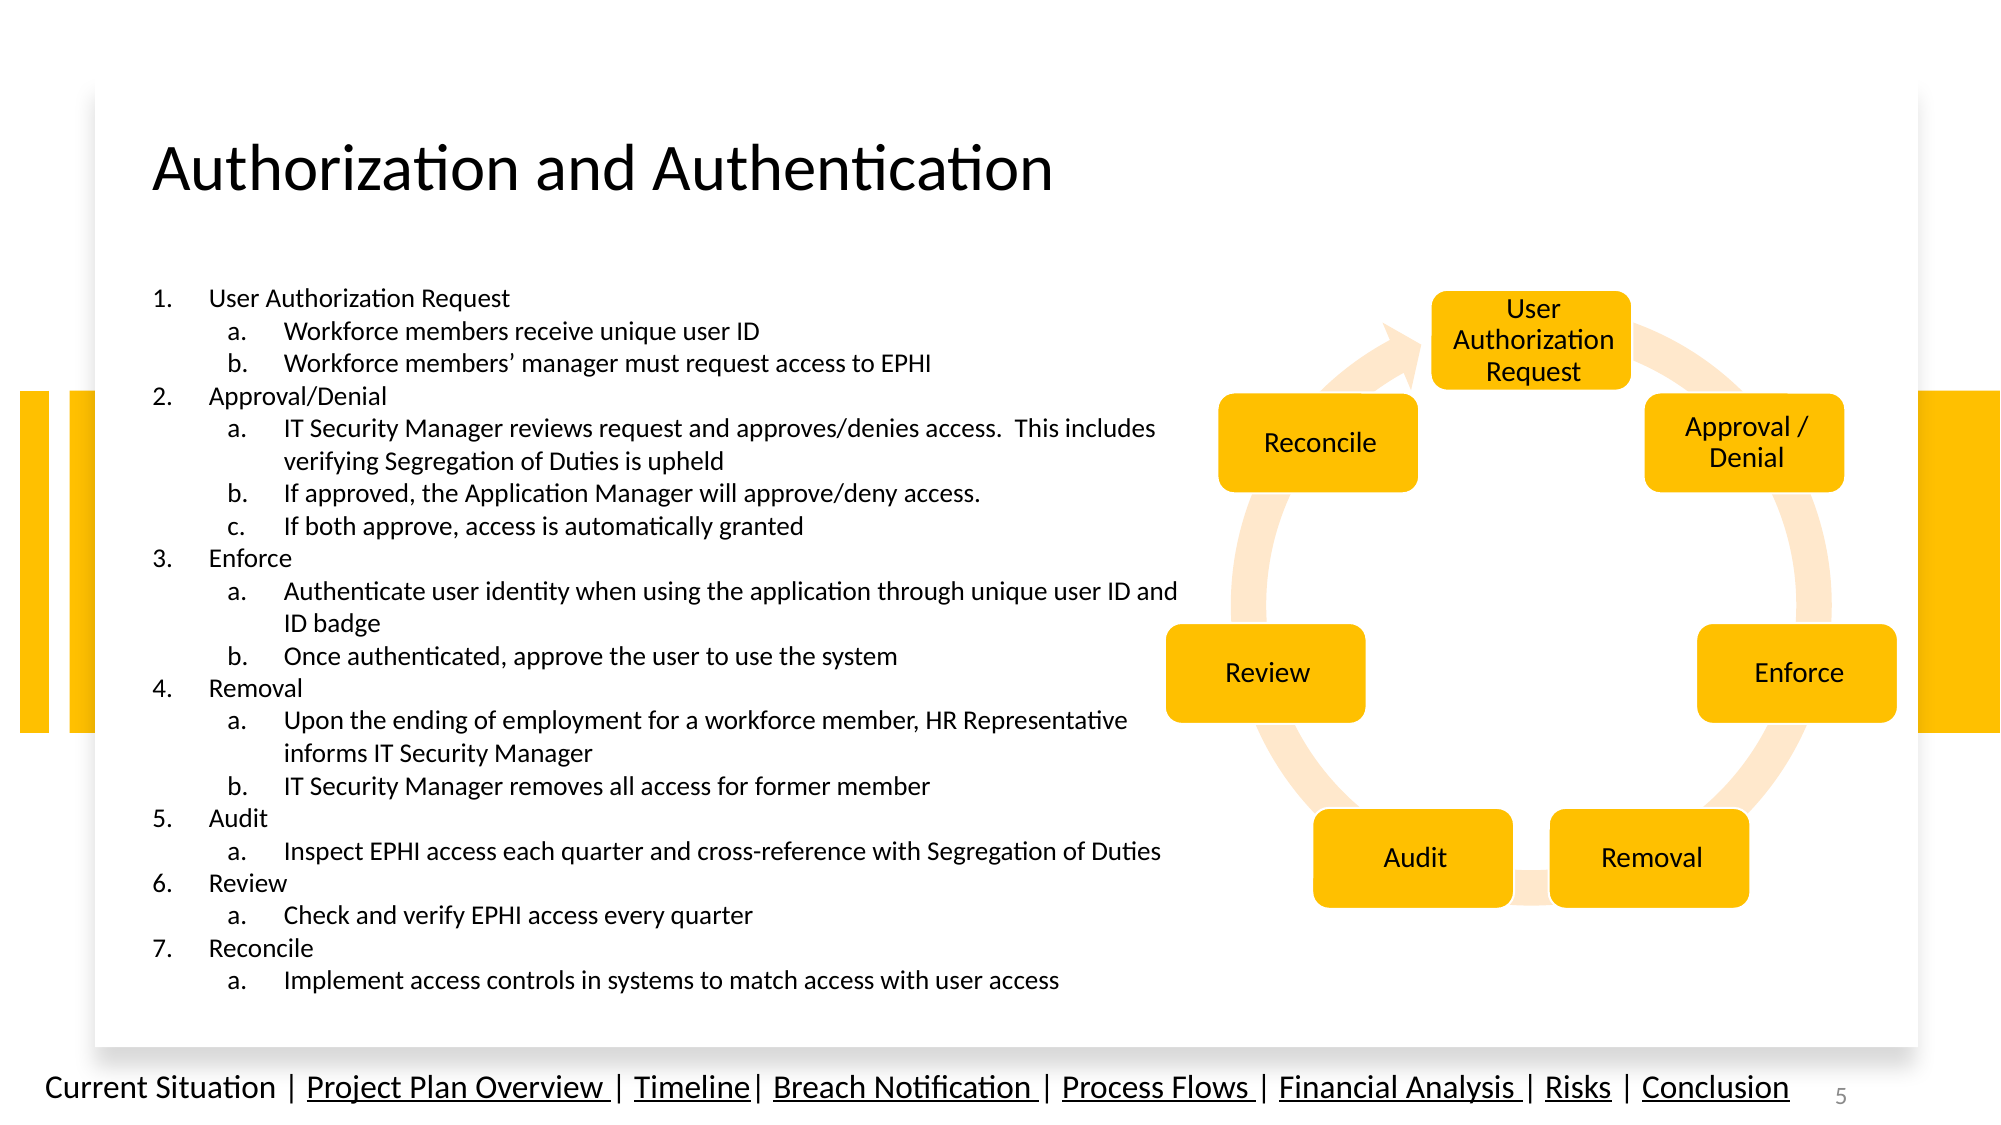

# Authorization and Authentication

User Authorization Request
Workforce members receive unique user ID
Workforce members’ manager must request access to EPHI
Approval/Denial
IT Security Manager reviews request and approves/denies access.  This includes verifying Segregation of Duties is upheld
If approved, the Application Manager will approve/deny access.
If both approve, access is automatically granted
Enforce
Authenticate user identity when using the application through unique user ID and ID badge
Once authenticated, approve the user to use the system
Removal
Upon the ending of employment for a workforce member, HR Representative informs IT Security Manager
IT Security Manager removes all access for former member
Audit
Inspect EPHI access each quarter and cross-reference with Segregation of Duties
Review
Check and verify EPHI access every quarter
Reconcile
Implement access controls in systems to match access with user access
User Authorization Request
Approval / Denial
Enforce
Removal
Audit
Review
Reconcile

Current Situation | Project Plan Overview | Timeline| Breach Notification | Process Flows | Financial Analysis | Risks | Conclusion
5